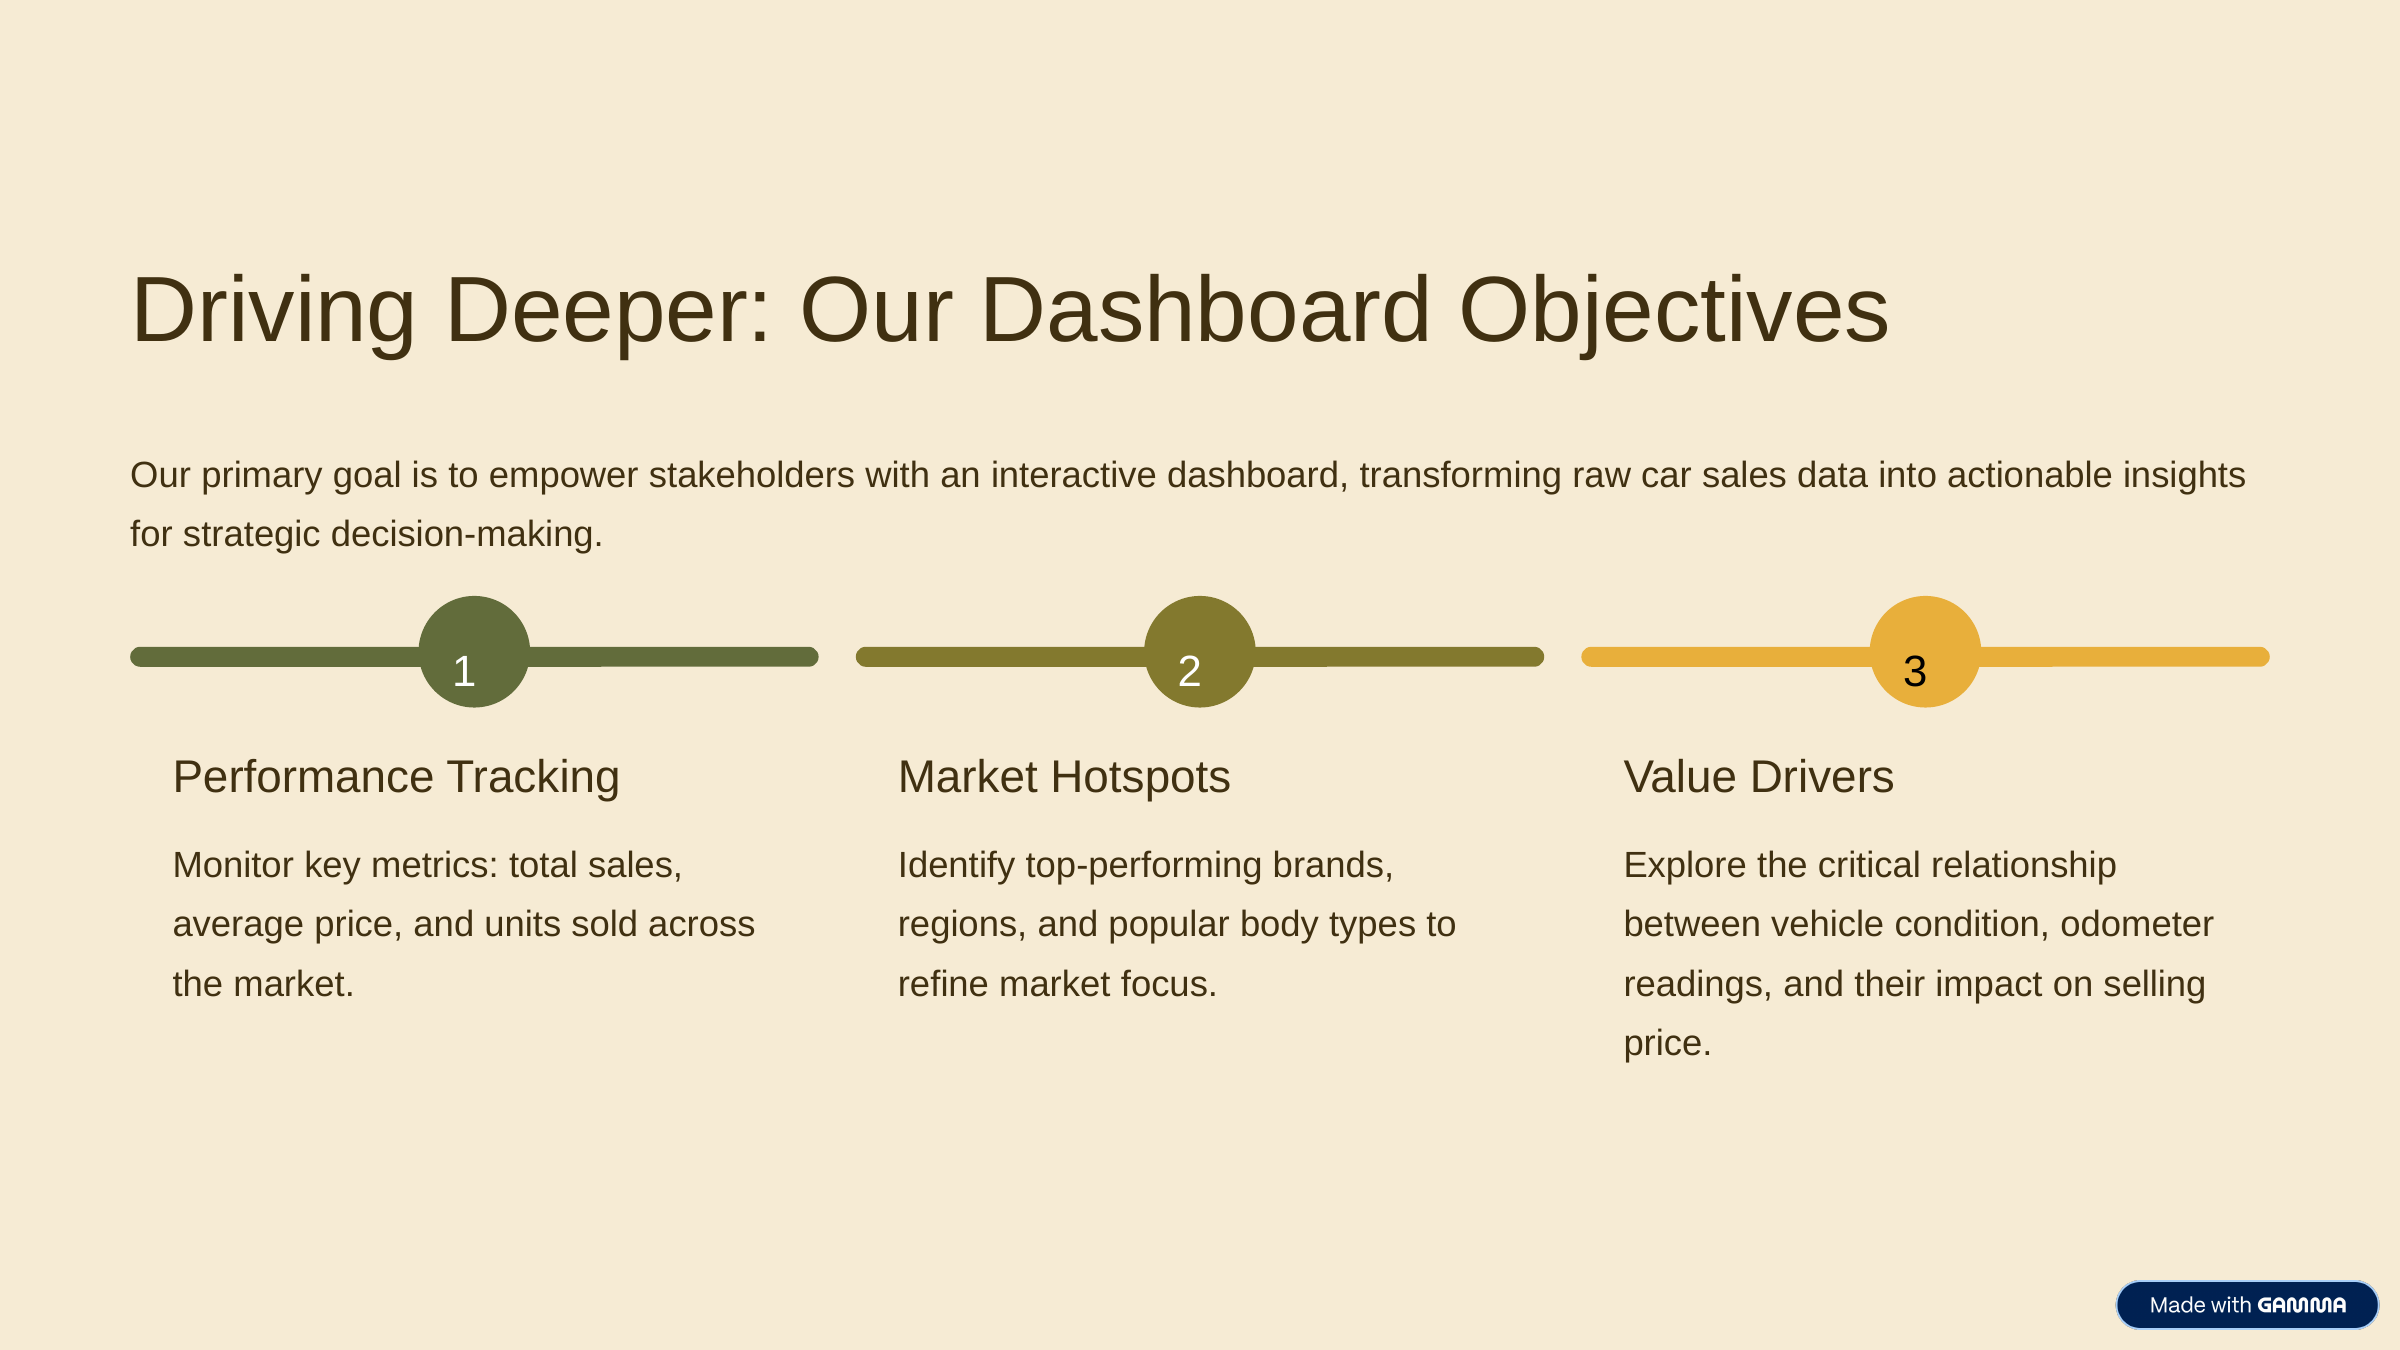

Driving Deeper: Our Dashboard Objectives
Our primary goal is to empower stakeholders with an interactive dashboard, transforming raw car sales data into actionable insights for strategic decision-making.

1
2
3

Performance Tracking
Market Hotspots
Value Drivers
Monitor key metrics: total sales, average price, and units sold across the market.
Identify top-performing brands, regions, and popular body types to refine market focus.
Explore the critical relationship between vehicle condition, odometer readings, and their impact on selling price.